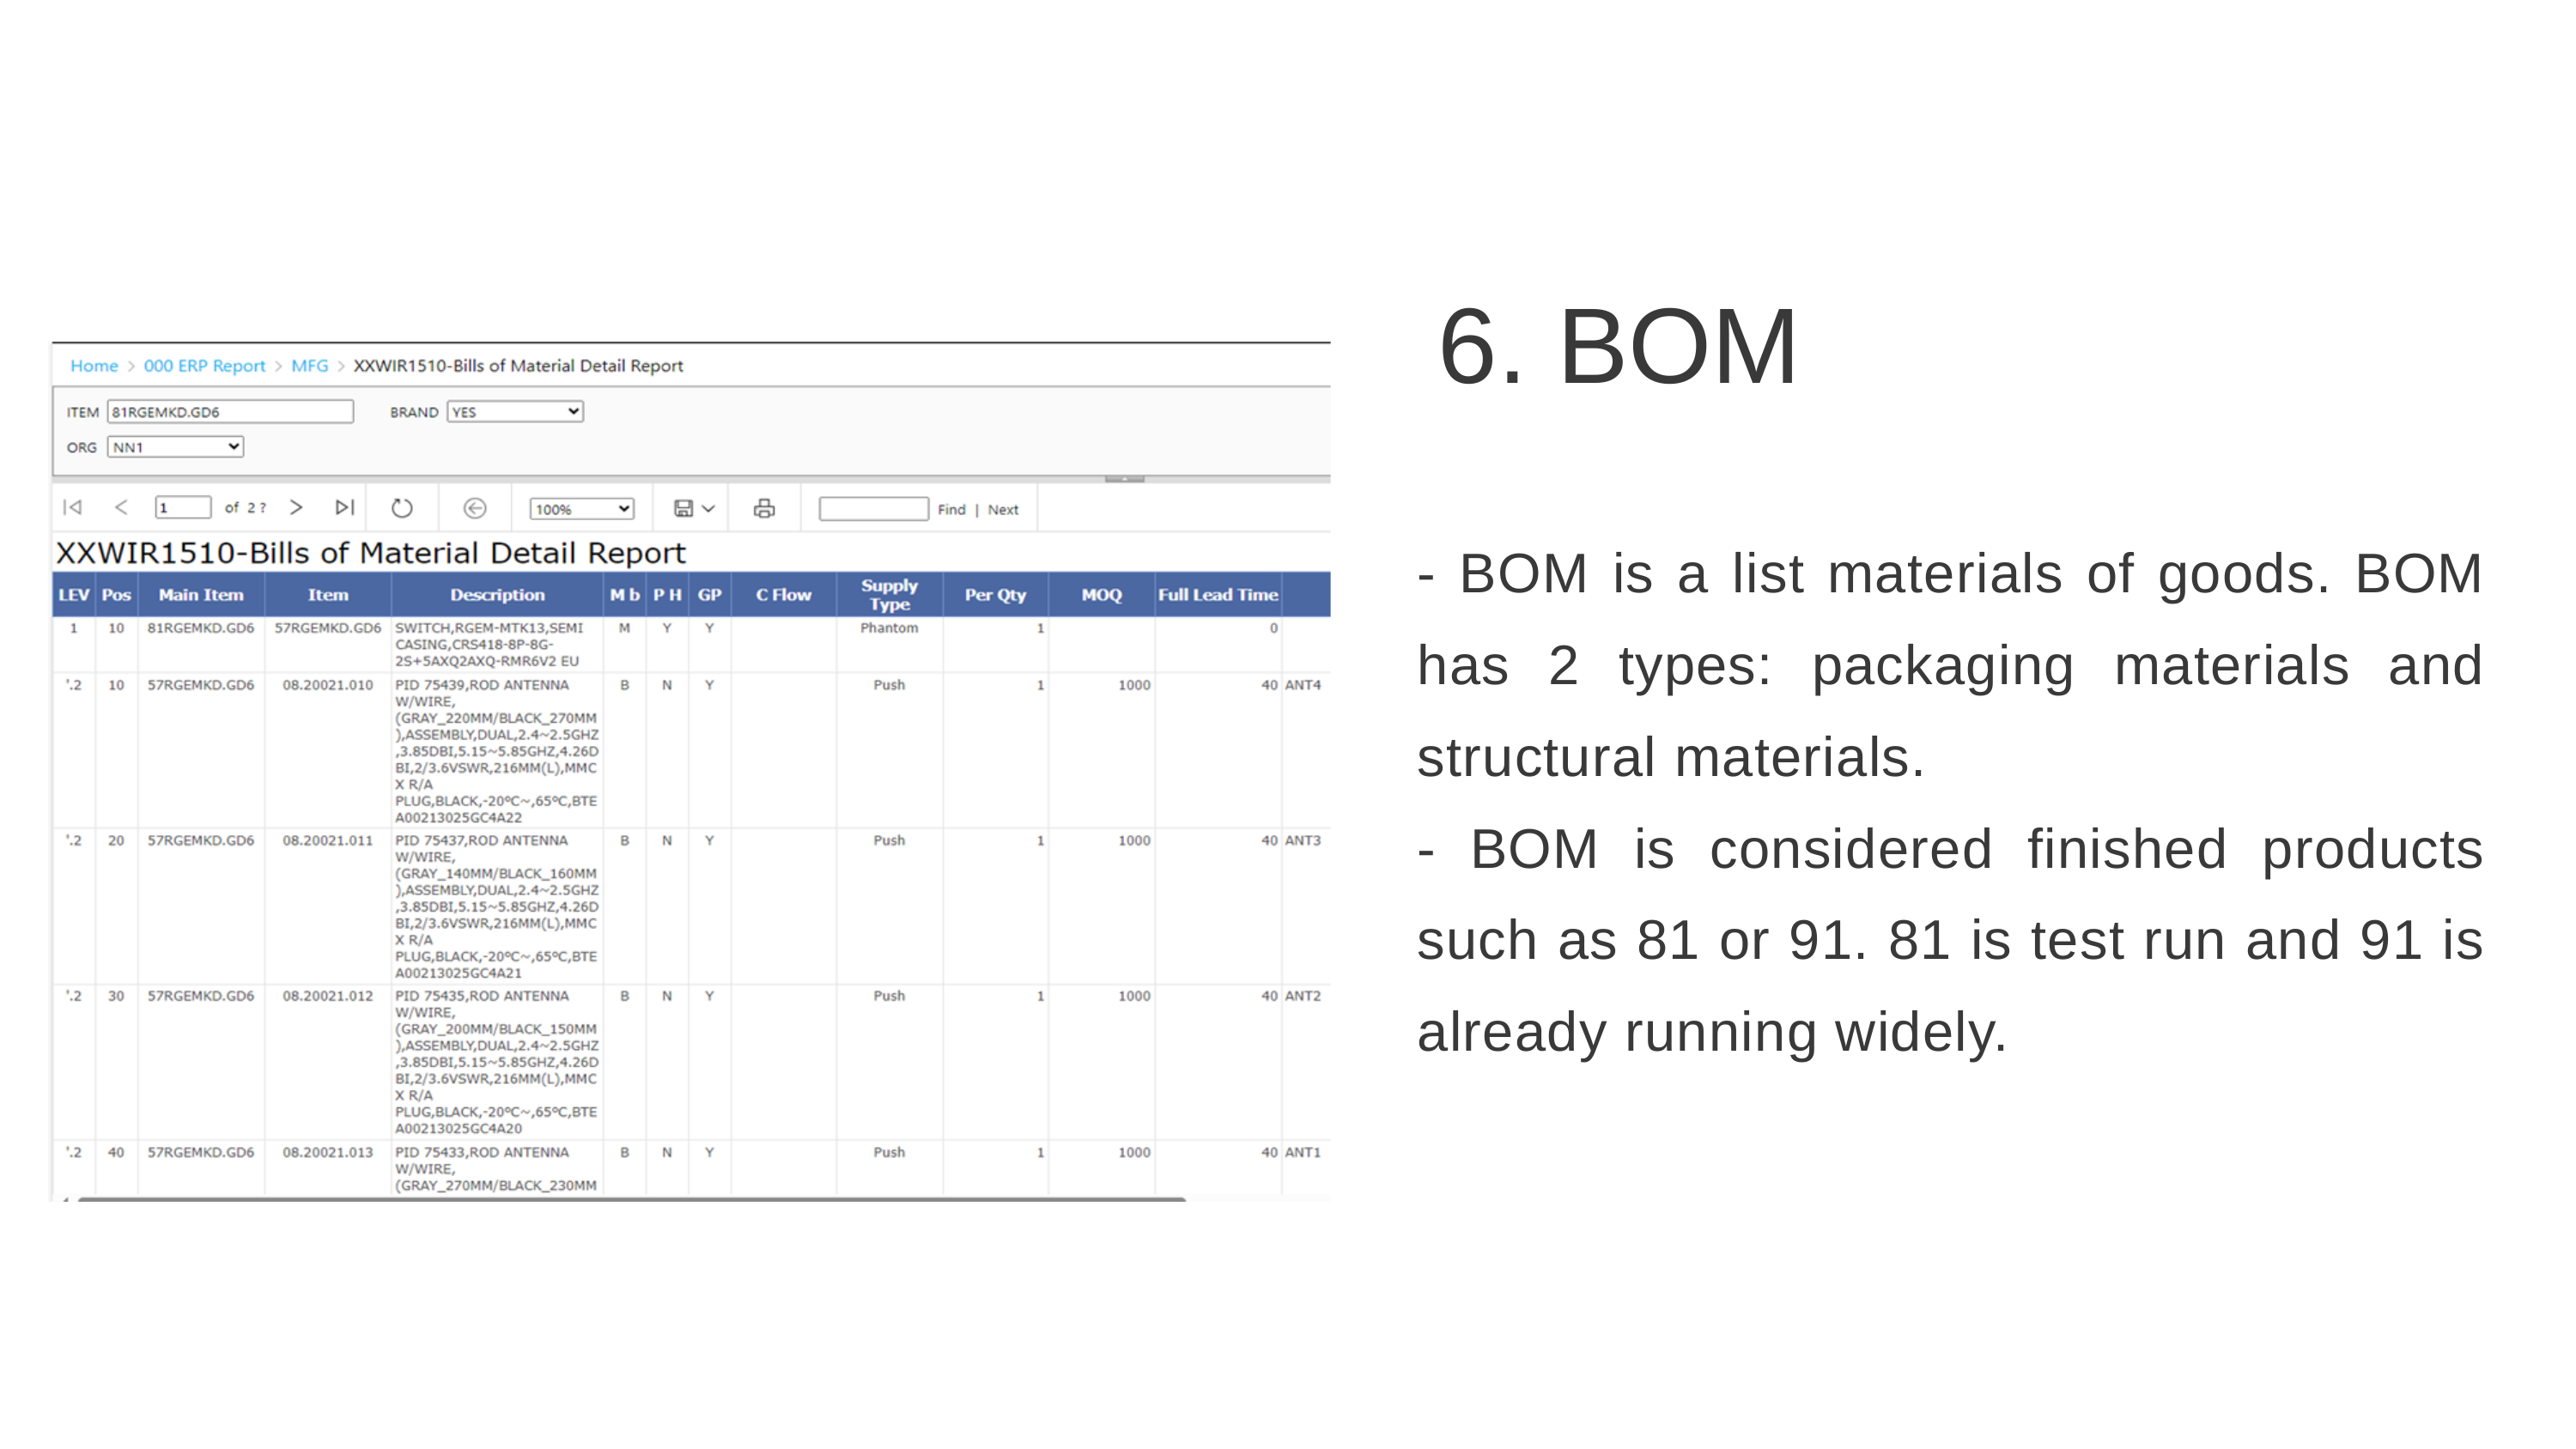

6. BOM

- BOM is a list materials of goods. BOM has 2 types: packaging materials and structural materials.
- BOM is considered finished products such as 81 or 91. 81 is test run and 91 is already running widely.